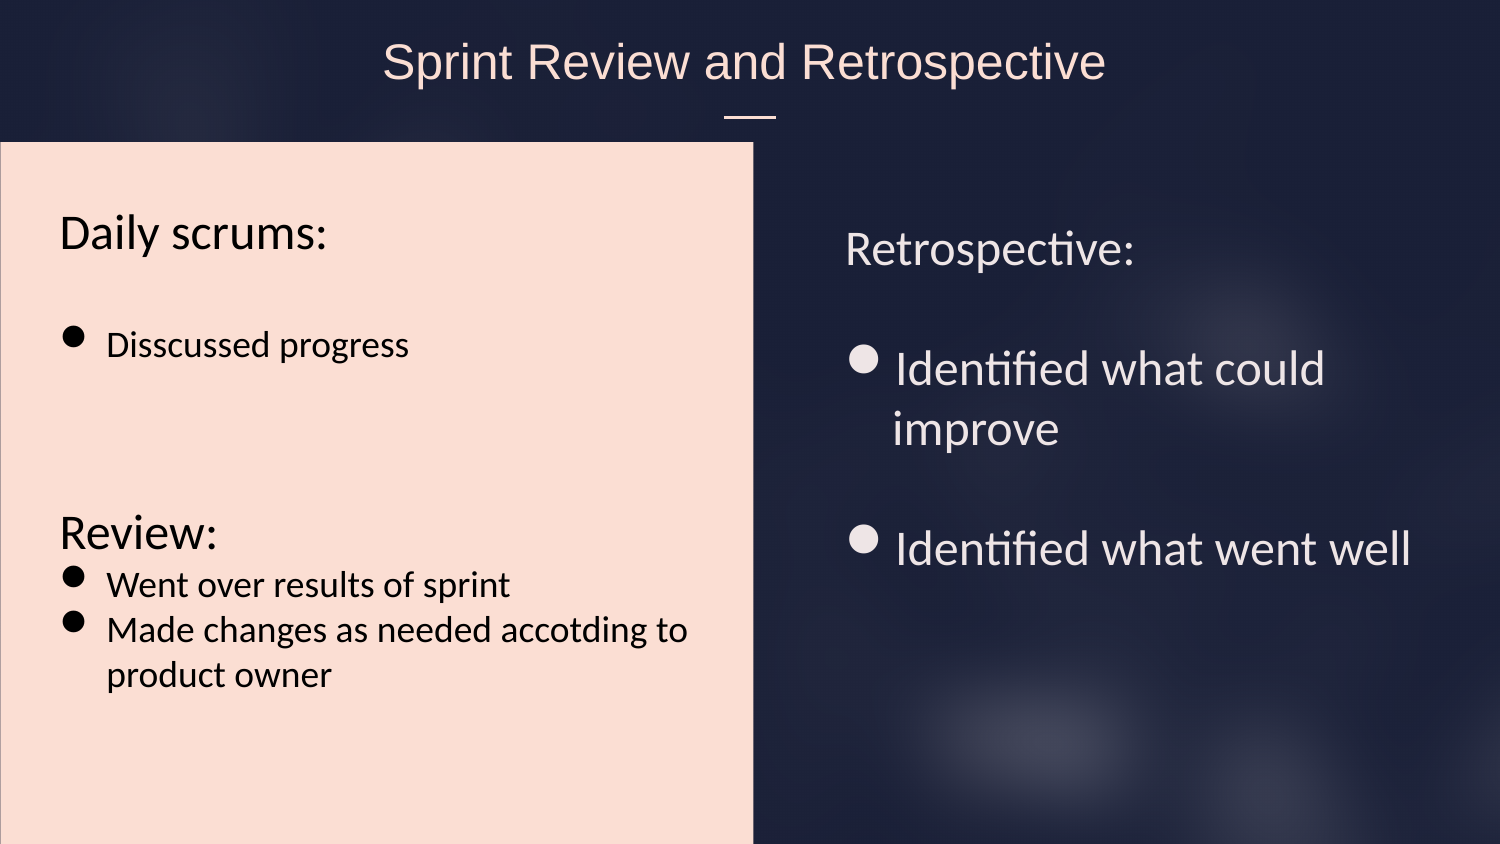

Sprint Review and Retrospective

Daily scrums:

Disscussed progress

Review:
Went over results of sprint
Made changes as needed accotding to product owner

Retrospective:

Identified what could improve

Identified what went well